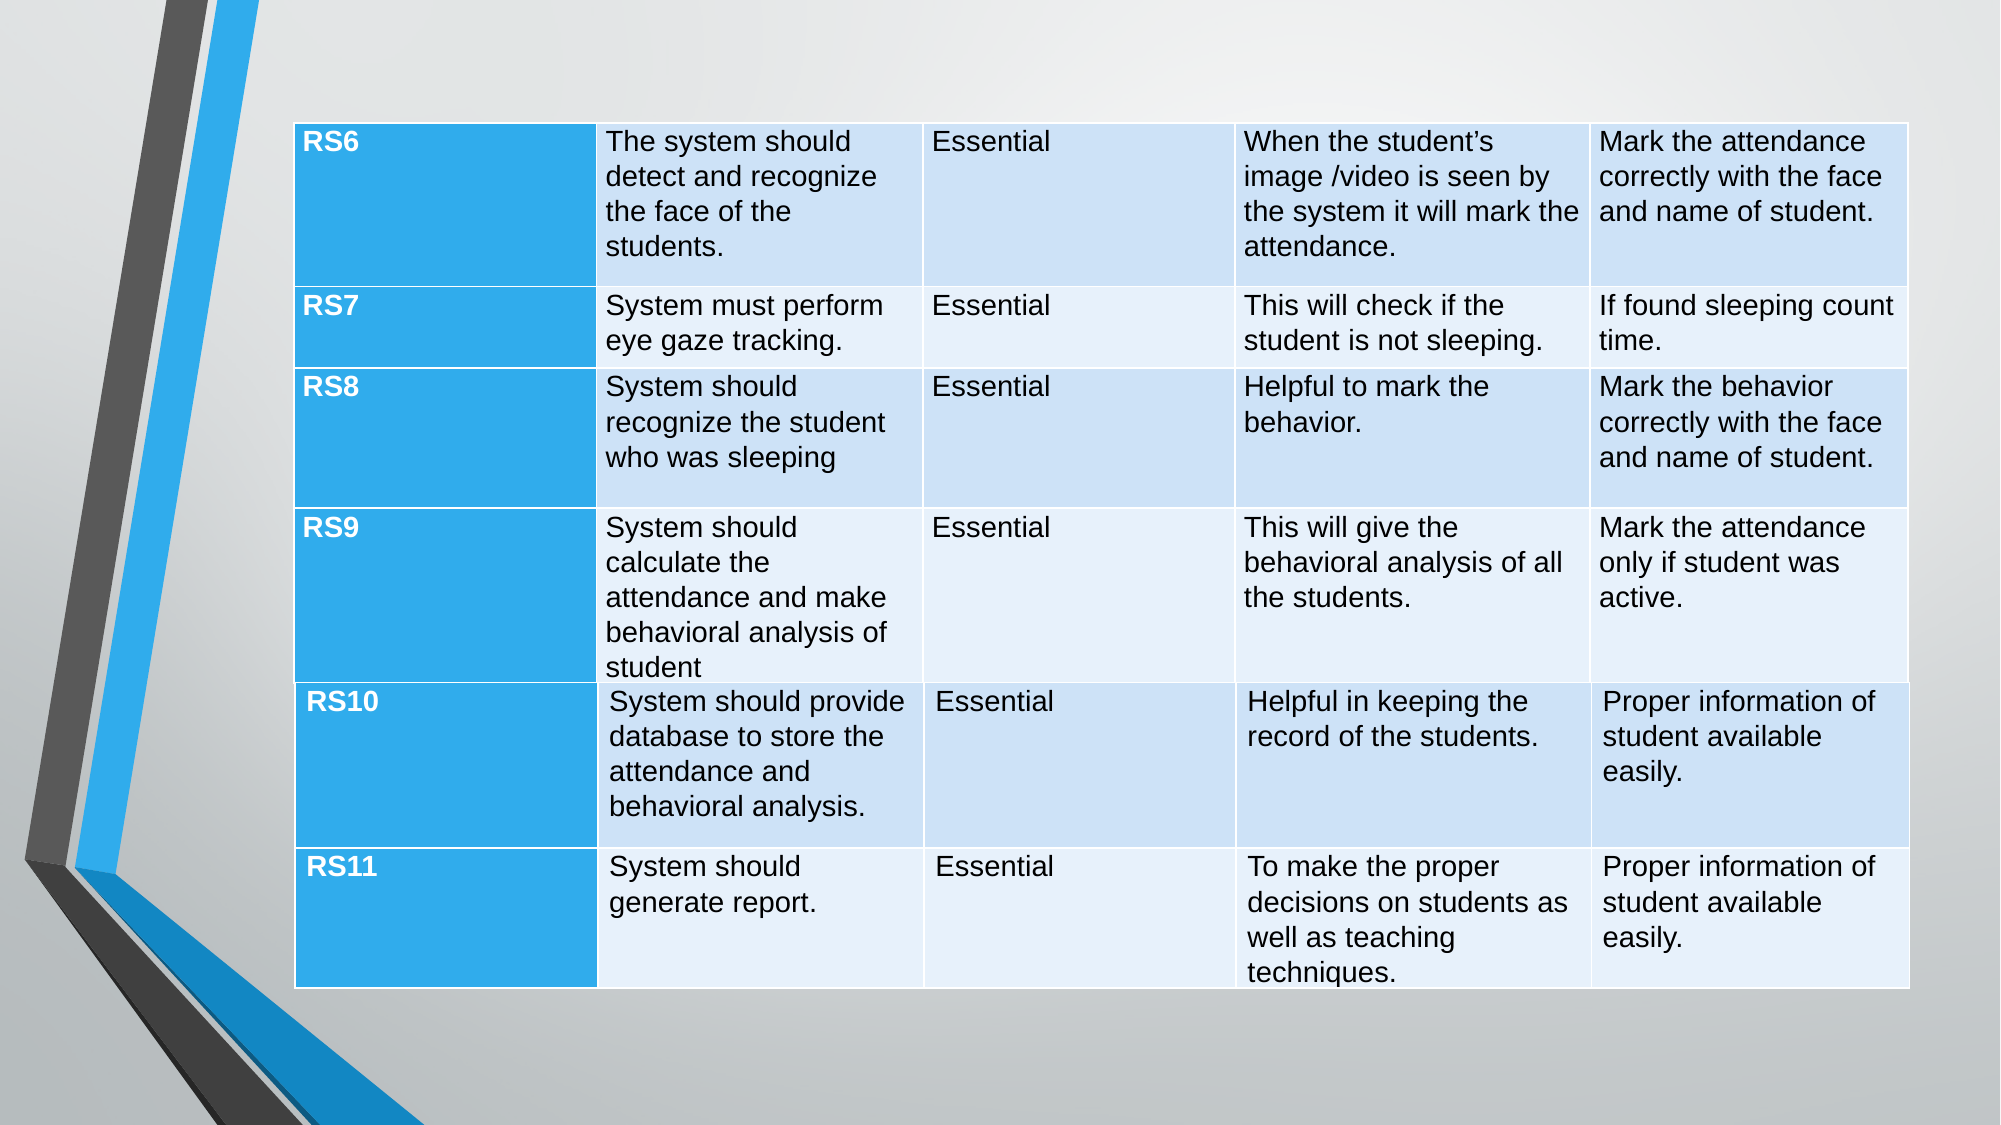

| RS6 | The system should detect and recognize the face of the students. | Essential | When the student’s image /video is seen by the system it will mark the attendance. | Mark the attendance correctly with the face and name of student. |
| --- | --- | --- | --- | --- |
| RS7 | System must perform eye gaze tracking. | Essential | This will check if the student is not sleeping. | If found sleeping count time. |
| RS8 | System should recognize the student who was sleeping | Essential | Helpful to mark the behavior. | Mark the behavior correctly with the face and name of student. |
| RS9 | System should calculate the attendance and make behavioral analysis of student | Essential | This will give the behavioral analysis of all the students. | Mark the attendance only if student was active. |
| RS10 | System should provide database to store the attendance and behavioral analysis. | Essential | Helpful in keeping the record of the students. | Proper information of student available easily. |
| --- | --- | --- | --- | --- |
| RS11 | System should generate report. | Essential | To make the proper decisions on students as well as teaching techniques. | Proper information of student available easily. |